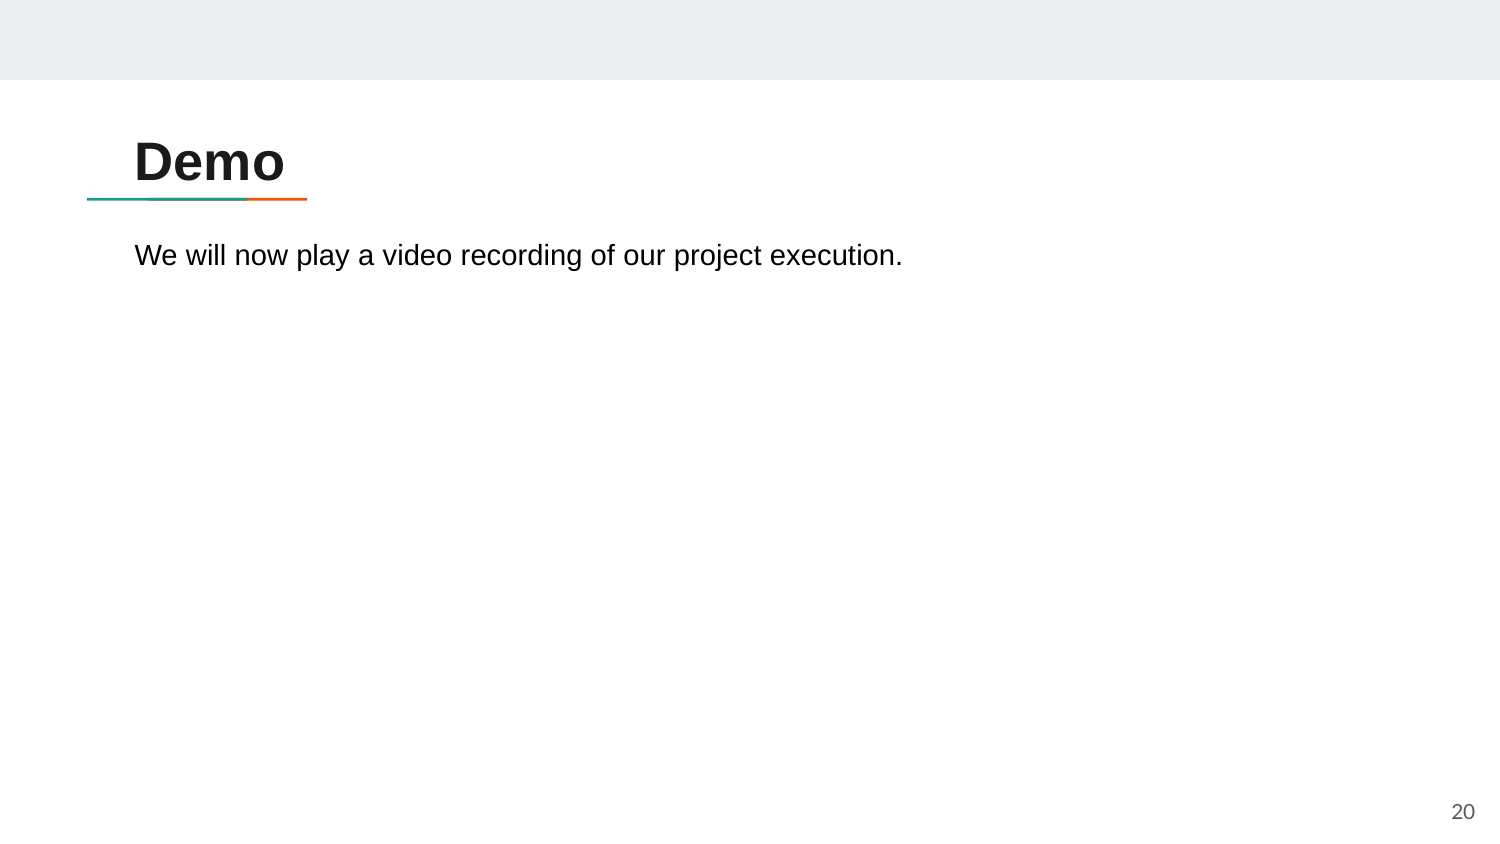

# Demo
We will now play a video recording of our project execution.
20